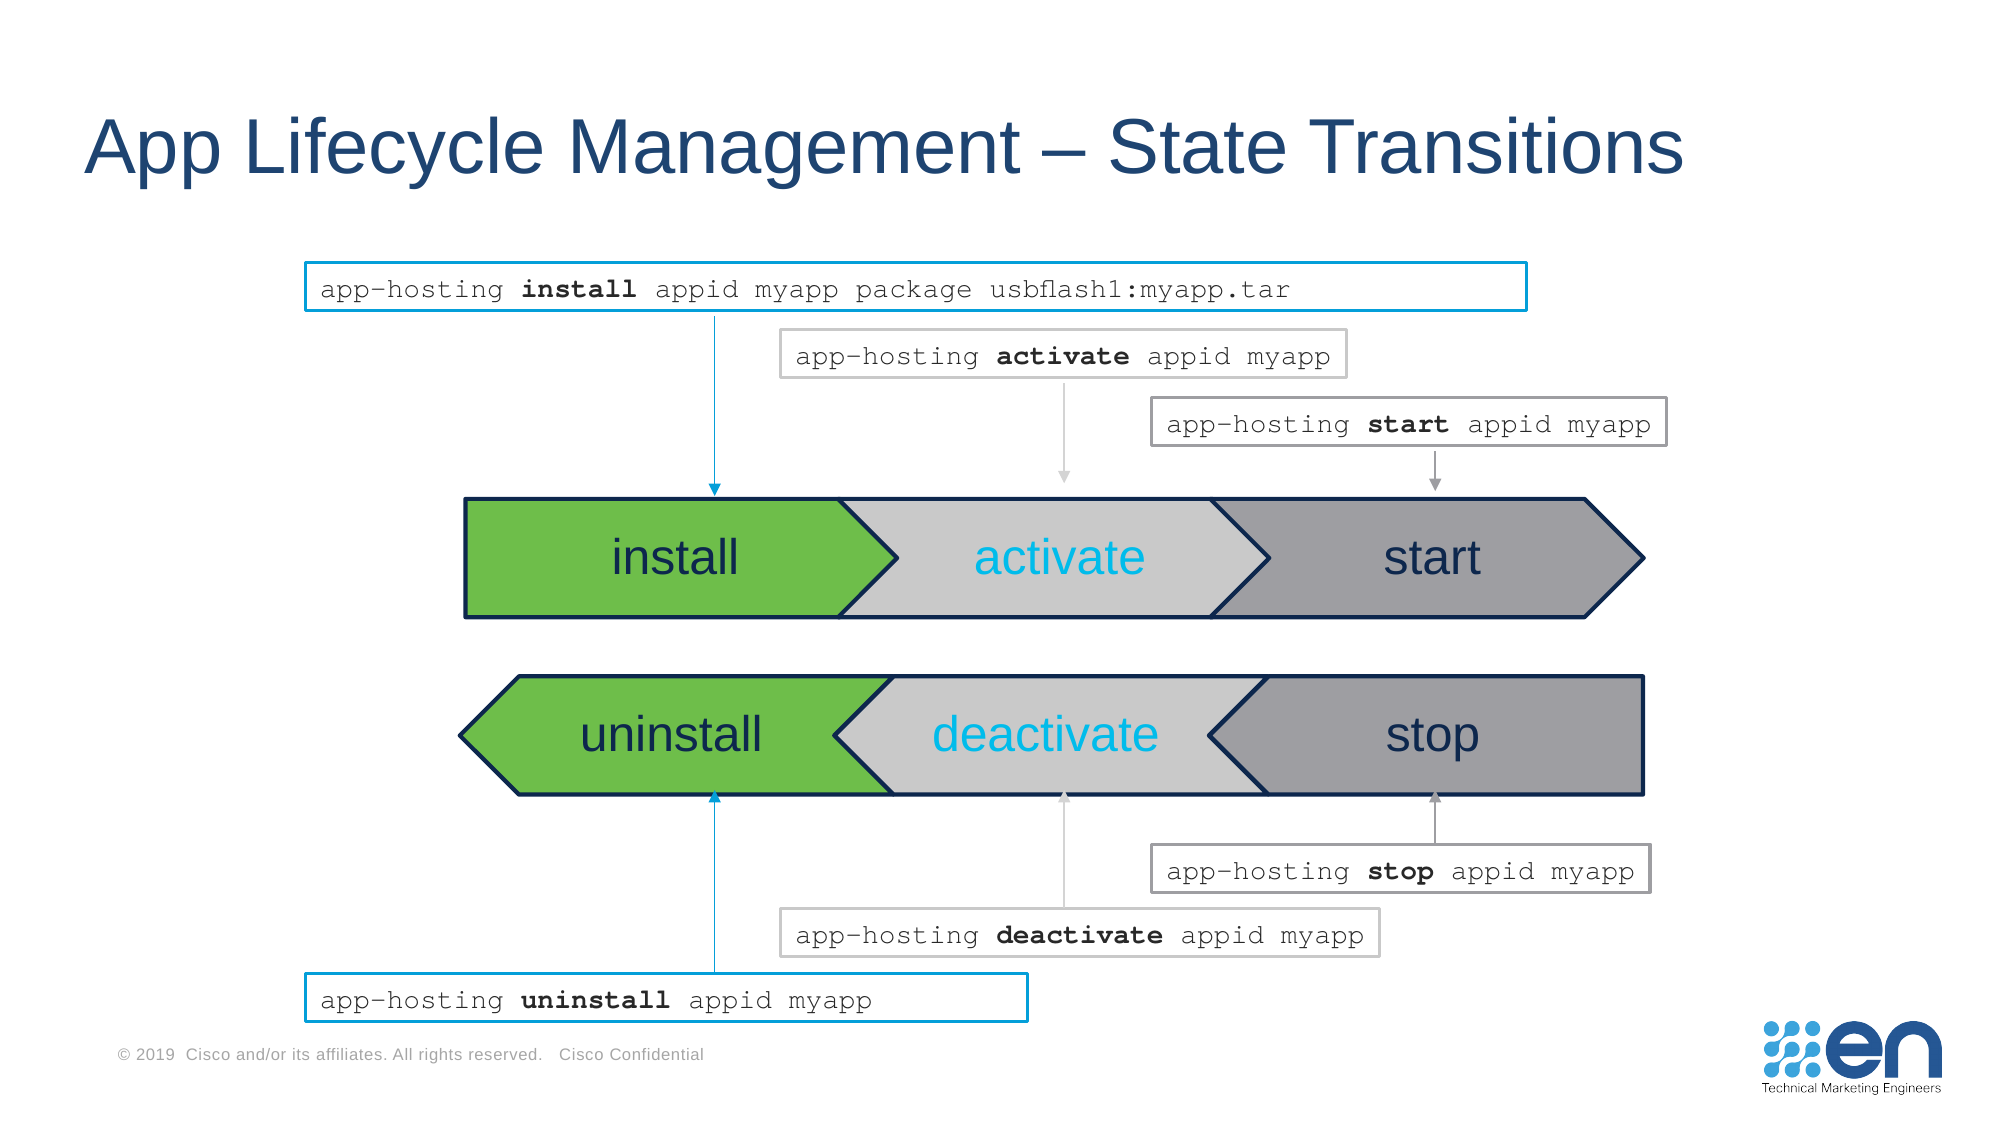

# App Lifecycle Management – State Transitions
app-hosting install appid myapp package usbflash1:myapp.tar
app-hosting activate appid myapp
app-hosting start appid myapp

install

activate

start

uninstall

deactivate

stop
app-hosting stop appid myapp
app-hosting deactivate appid myapp
app-hosting uninstall appid myapp